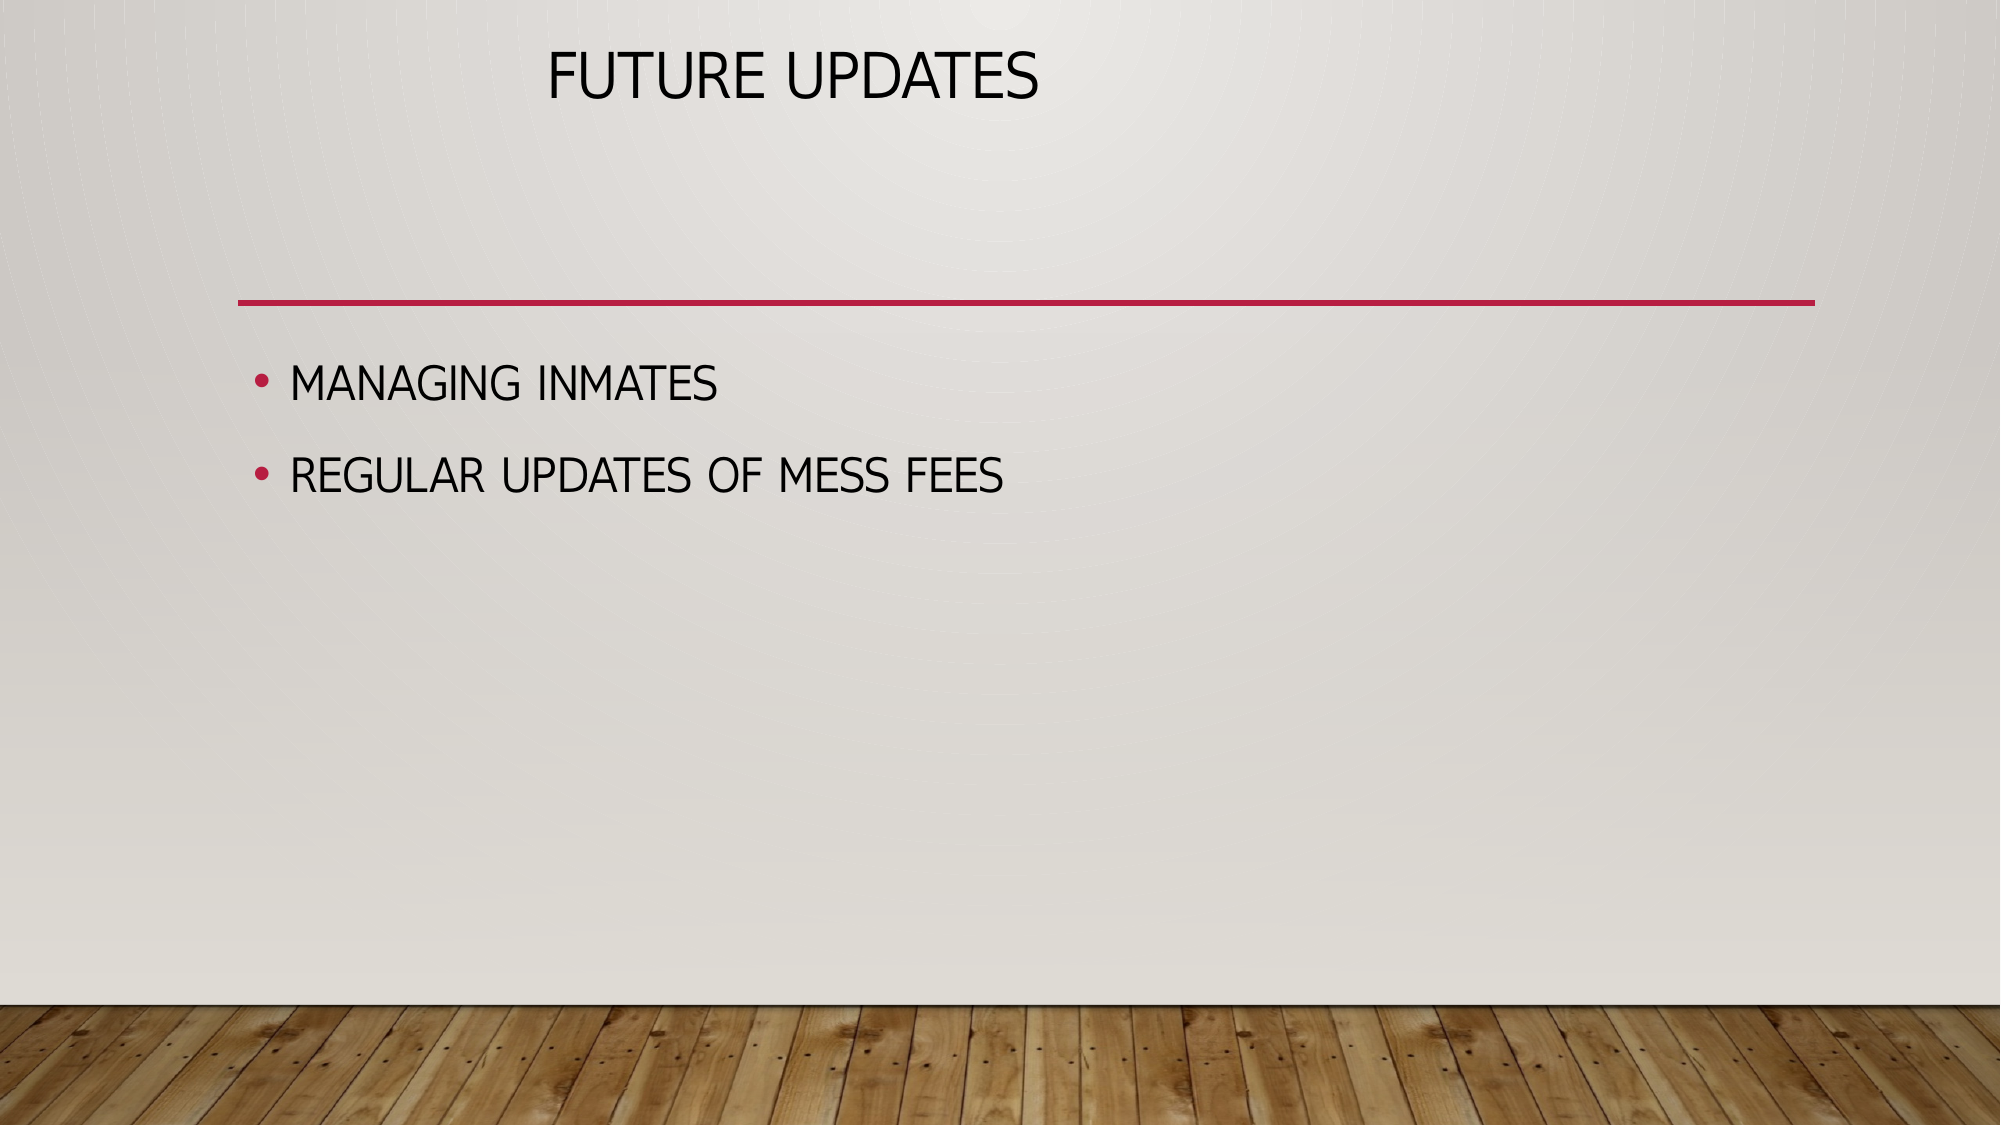

# FUTURE UPDATES
MANAGING INMATES
REGULAR UPDATES OF MESS FEES